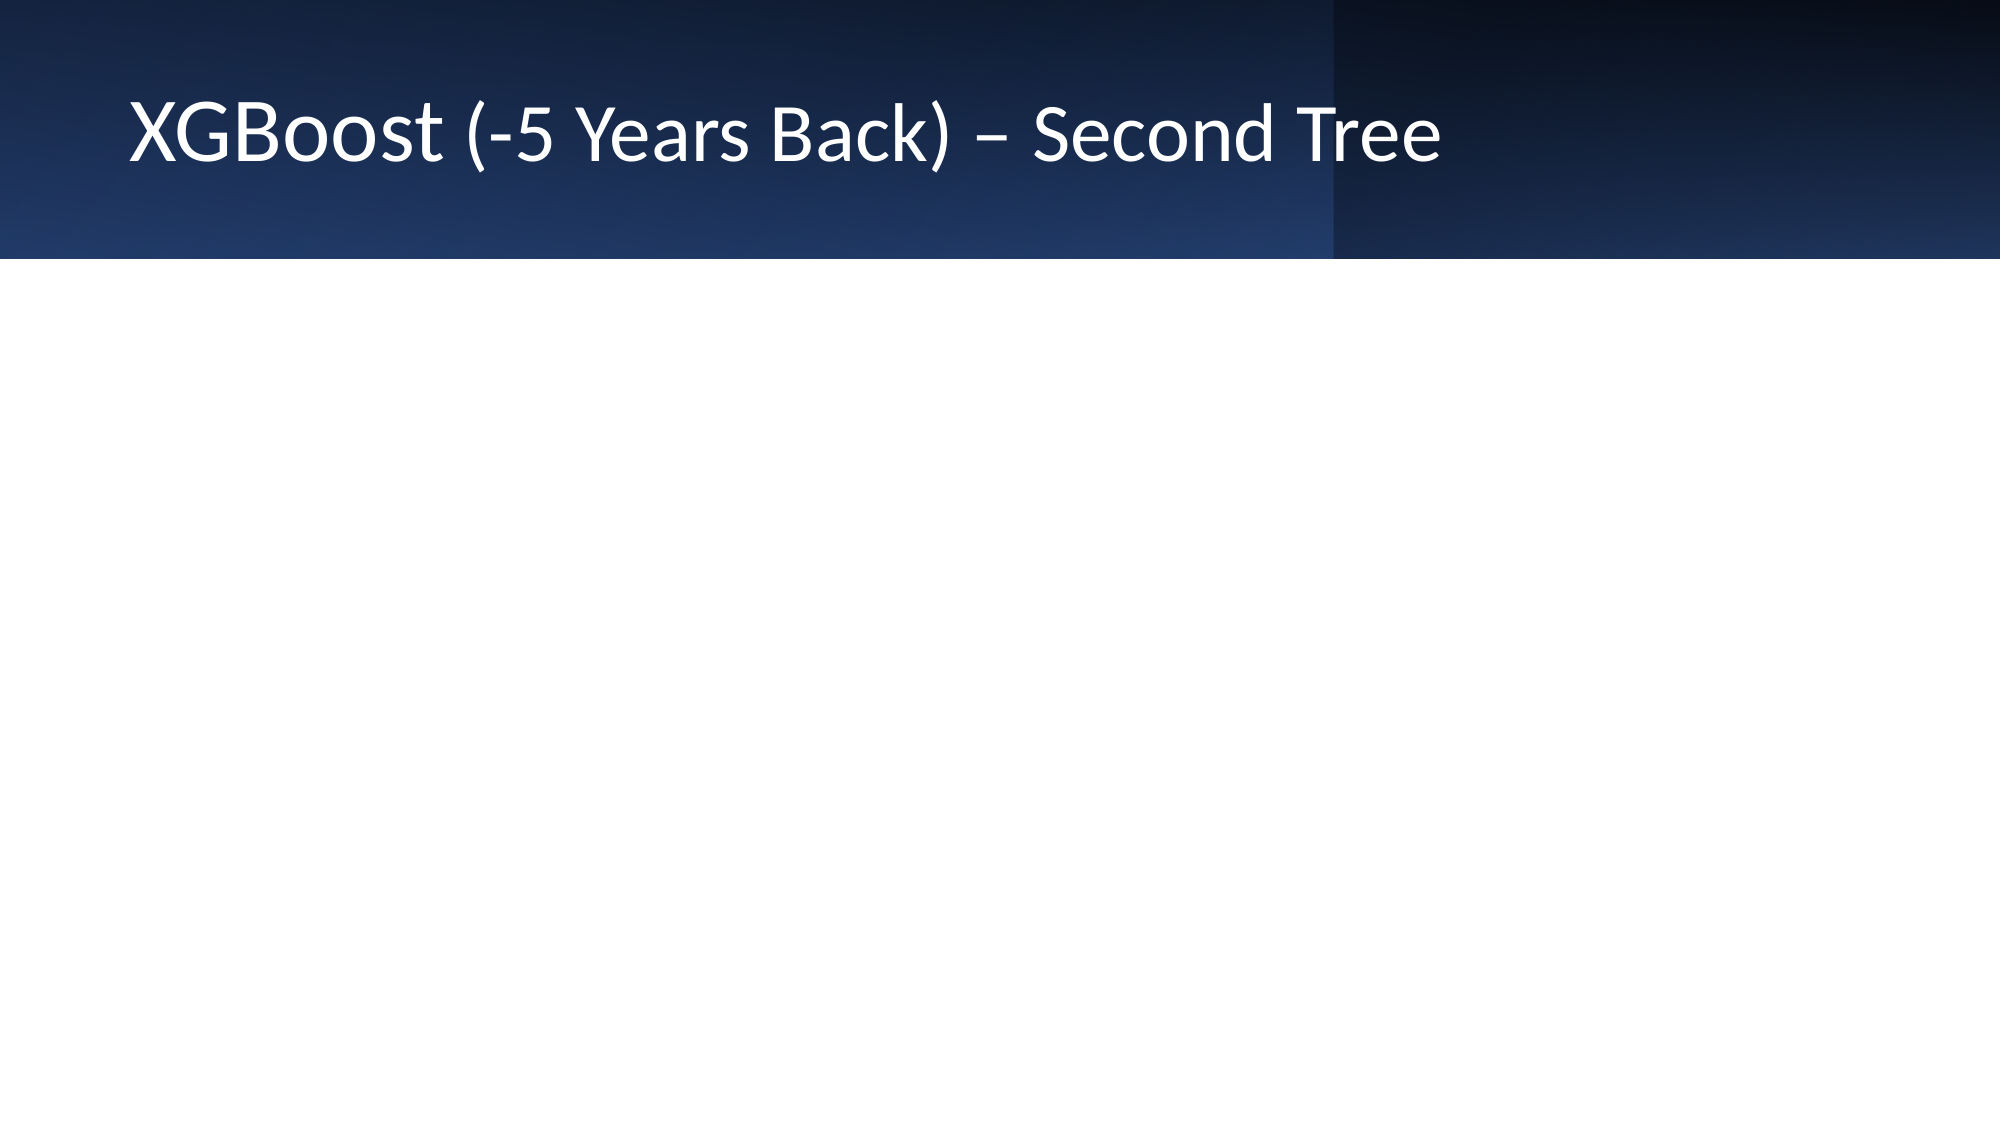

# XGBoost (-5 Years Back) – Second Tree